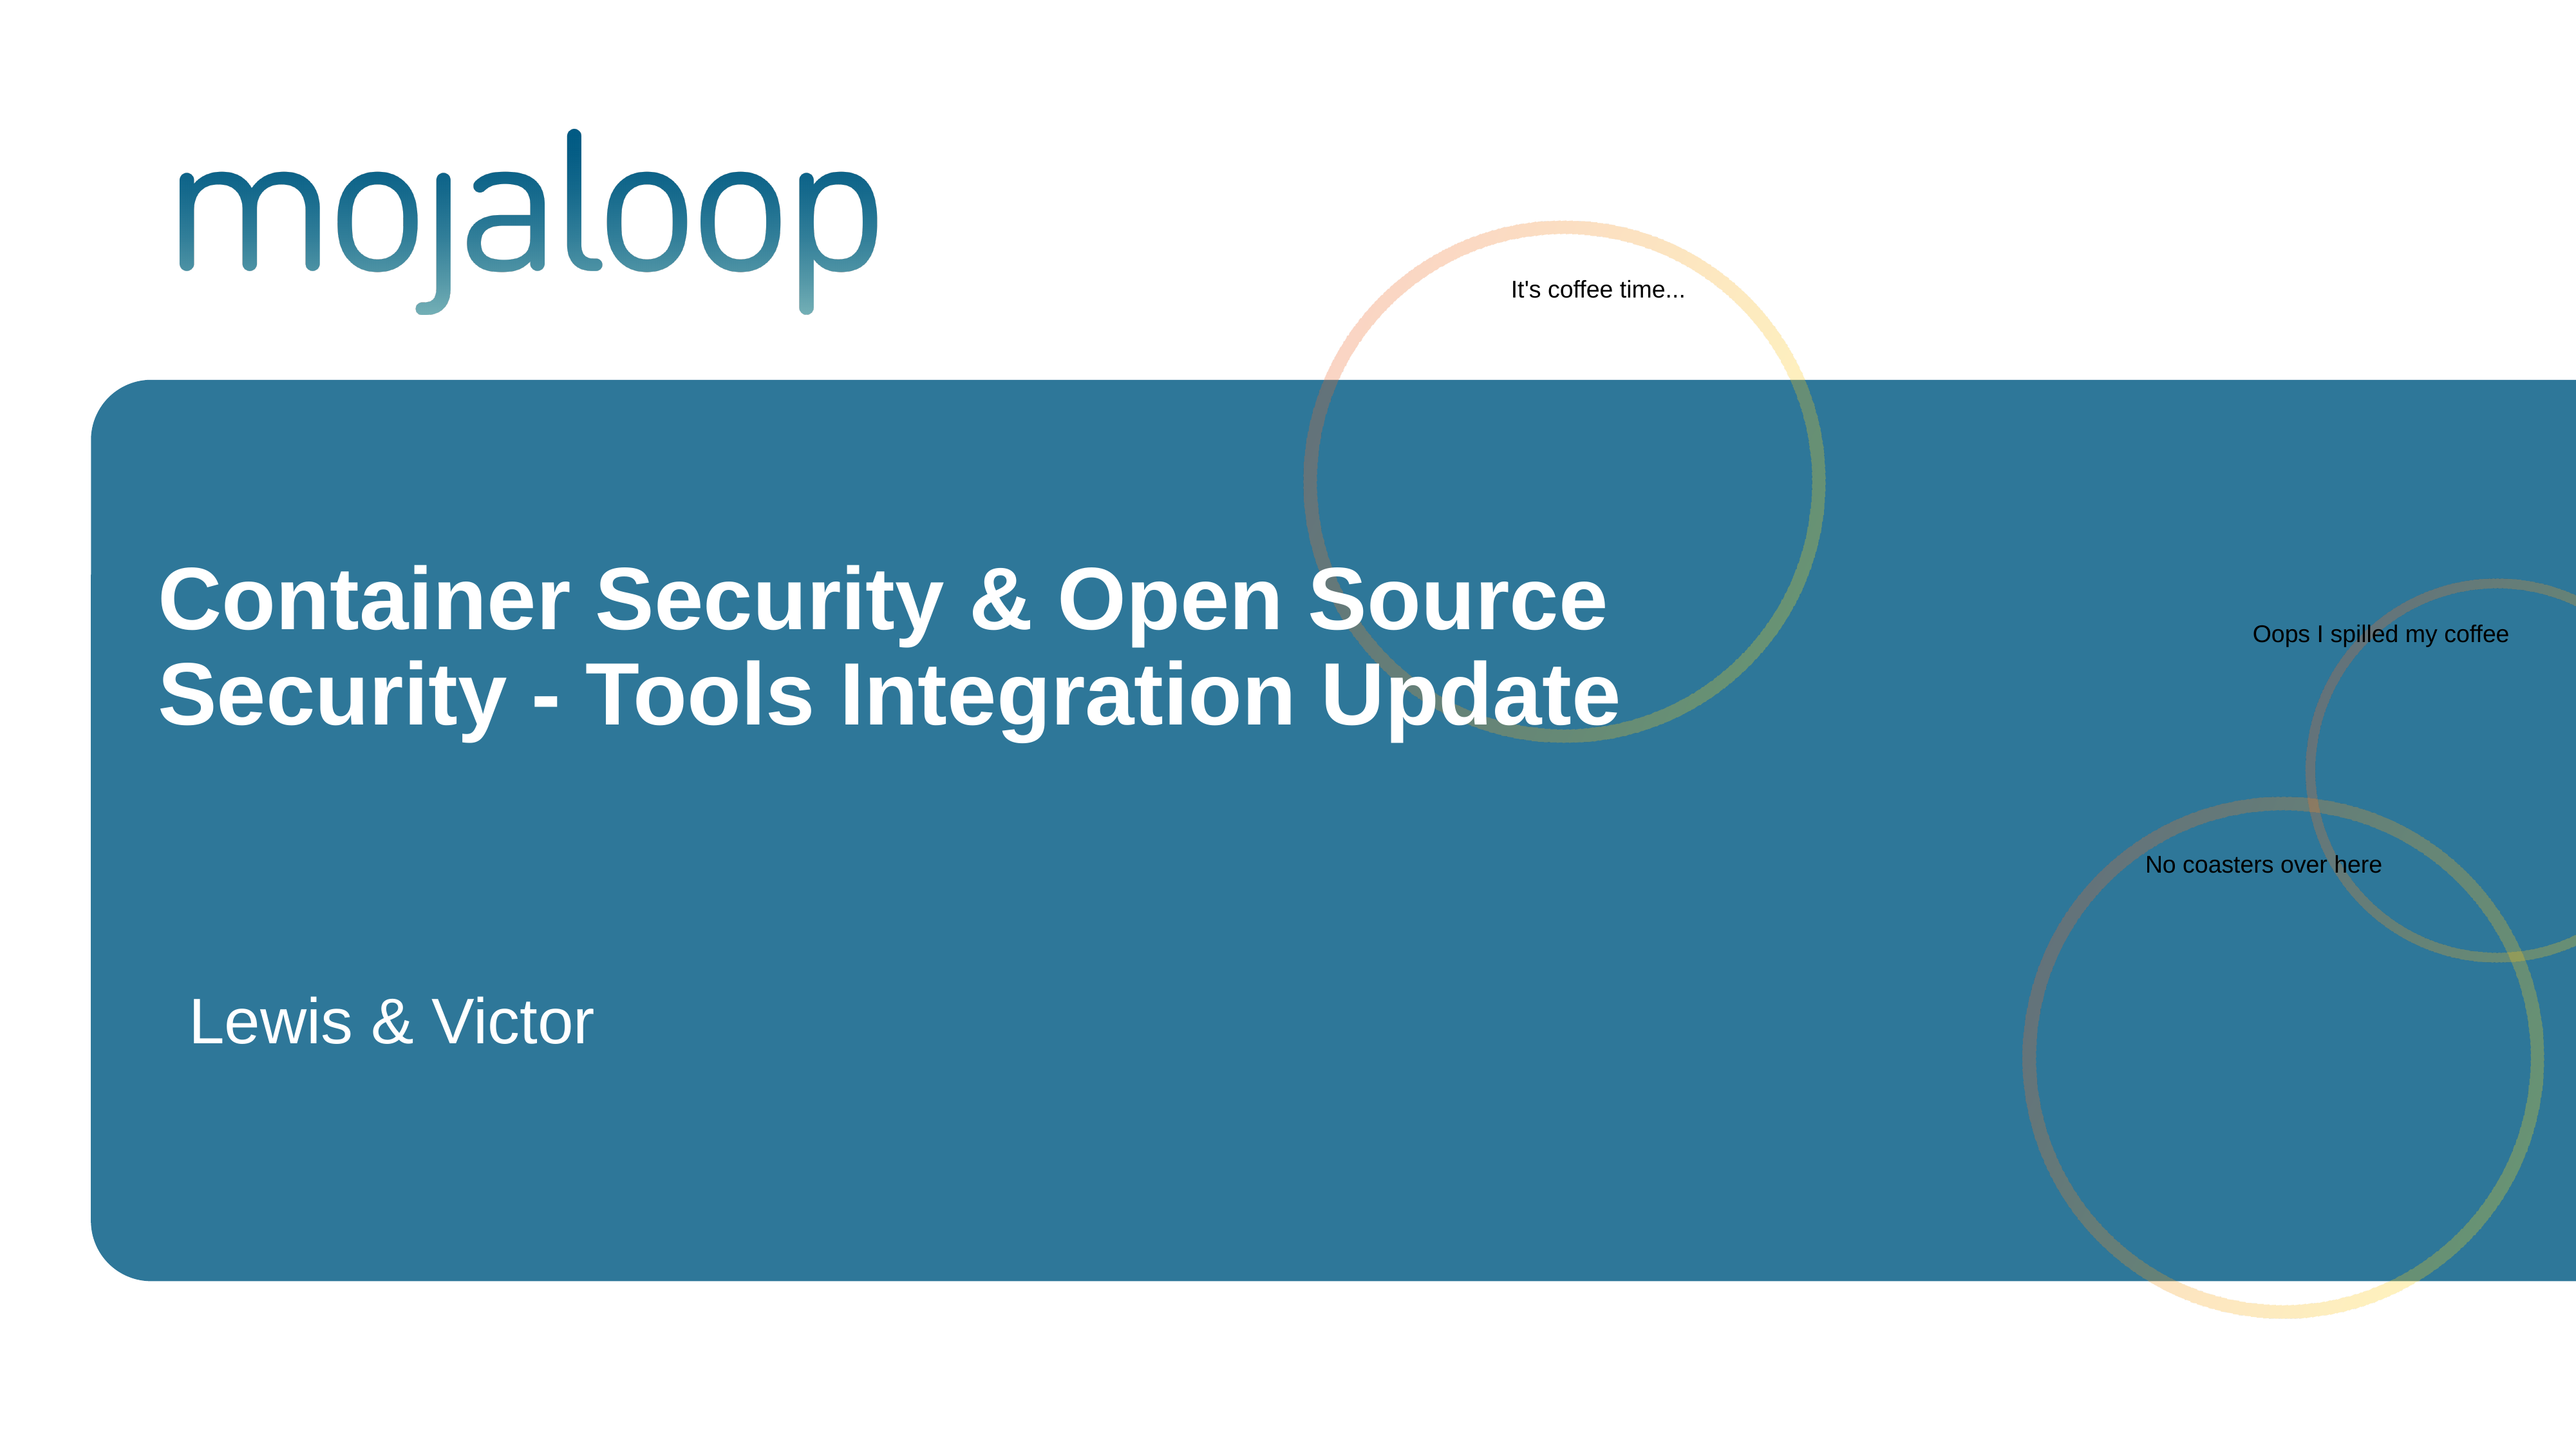

It's coffee time...
Oops I spilled my coffee
# Container Security & Open Source Security - Tools Integration Update
No coasters over here
Lewis & Victor
5